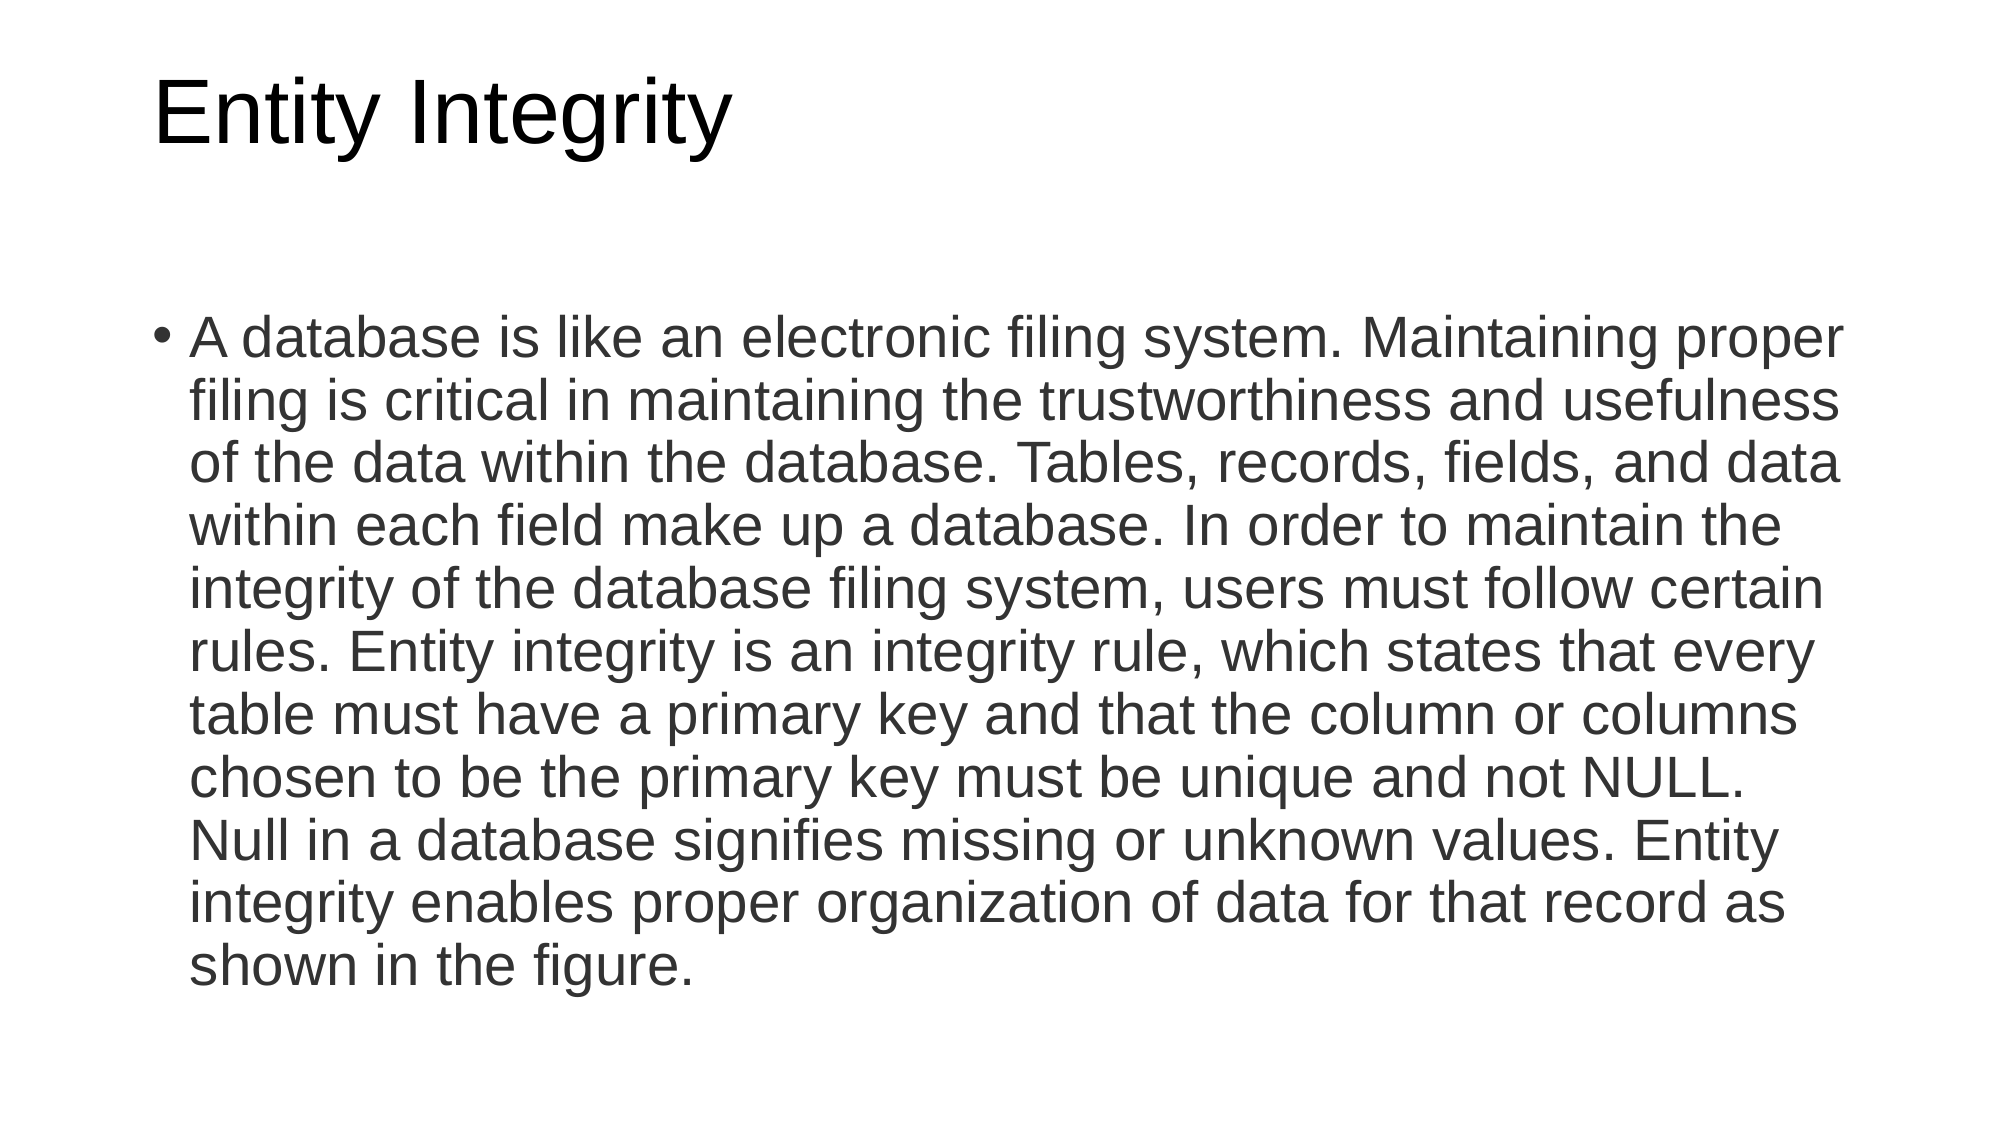

# Entity Integrity
A database is like an electronic filing system. Maintaining proper filing is critical in maintaining the trustworthiness and usefulness of the data within the database. Tables, records, fields, and data within each field make up a database. In order to maintain the integrity of the database filing system, users must follow certain rules. Entity integrity is an integrity rule, which states that every table must have a primary key and that the column or columns chosen to be the primary key must be unique and not NULL. Null in a database signifies missing or unknown values. Entity integrity enables proper organization of data for that record as shown in the figure.